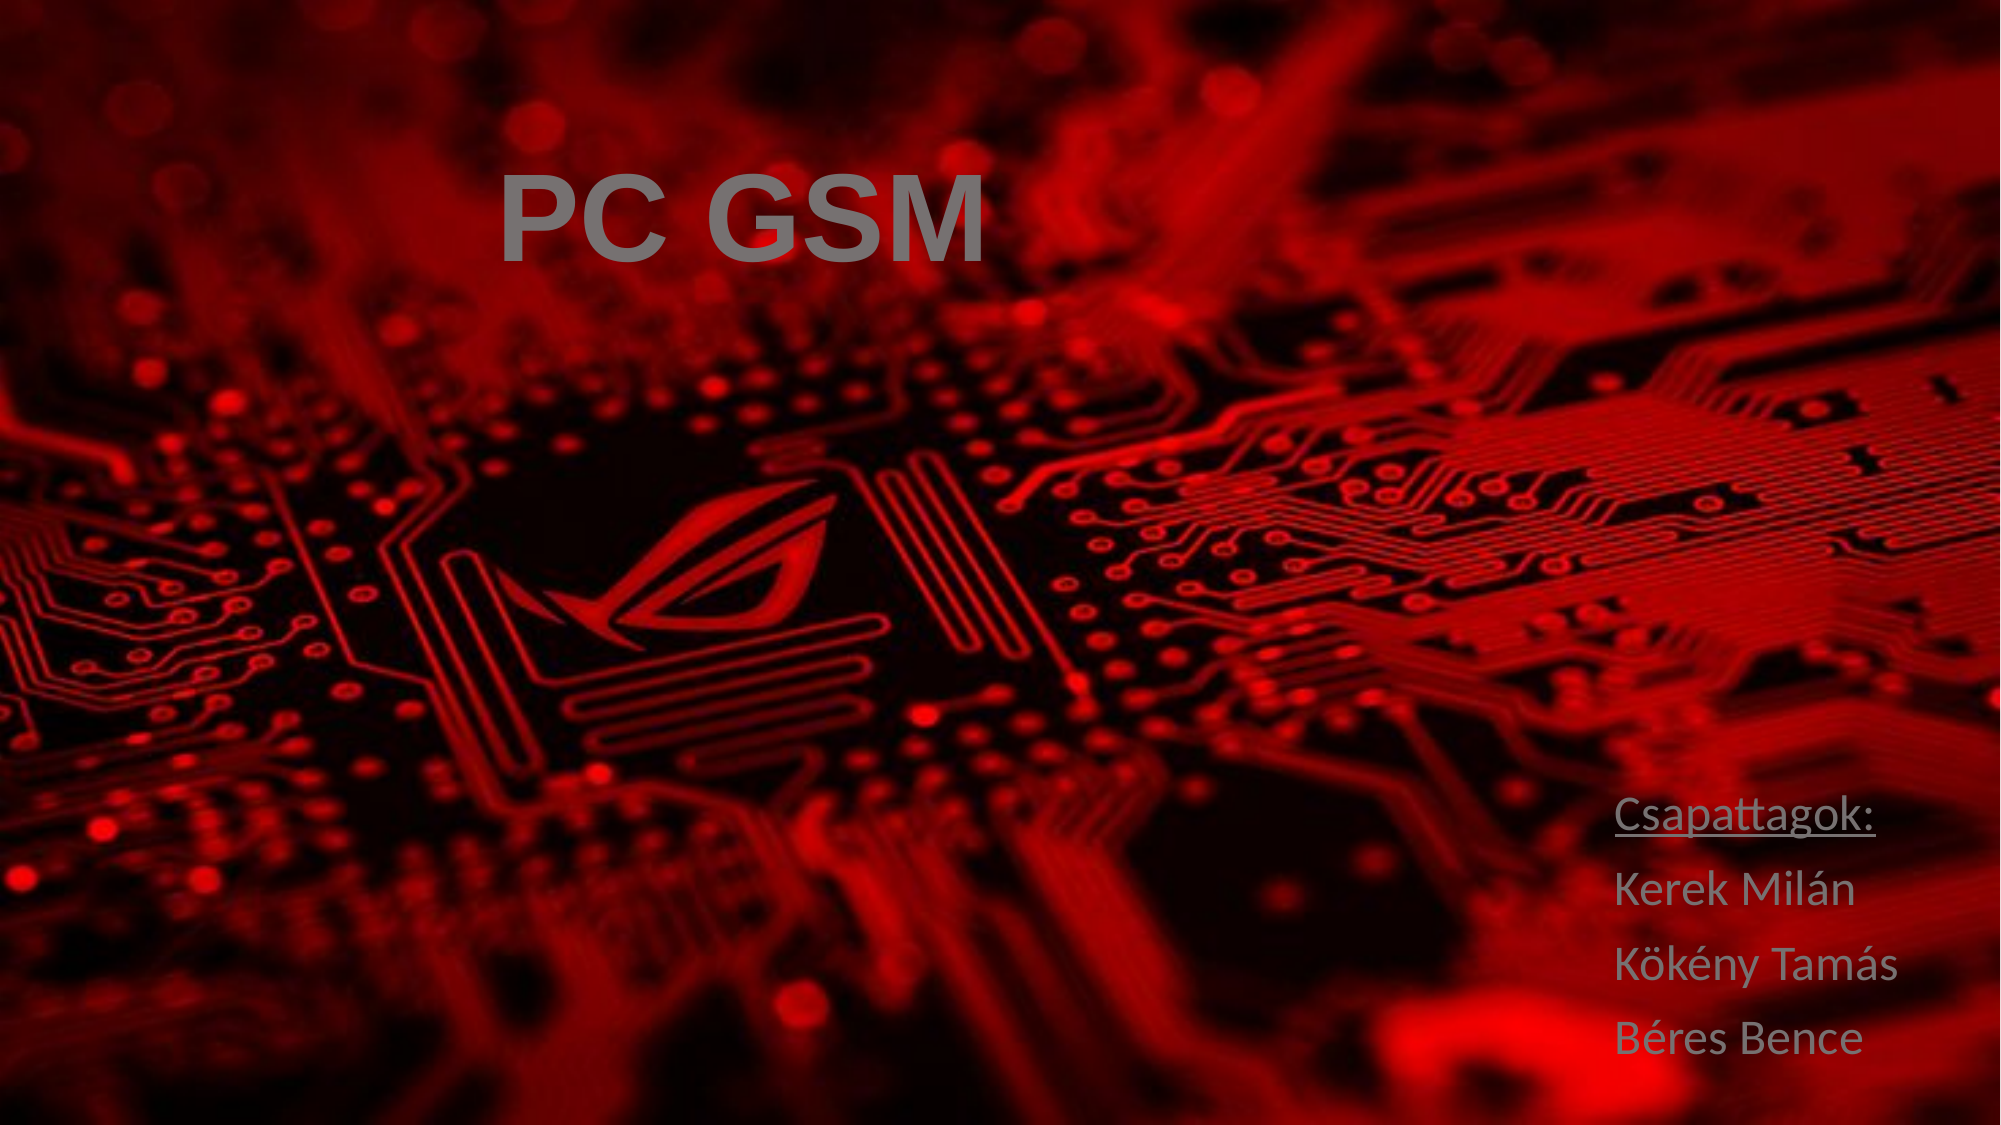

# PC GSM
Csapattagok:
Kerek Milán
Kökény Tamás
Béres Bence